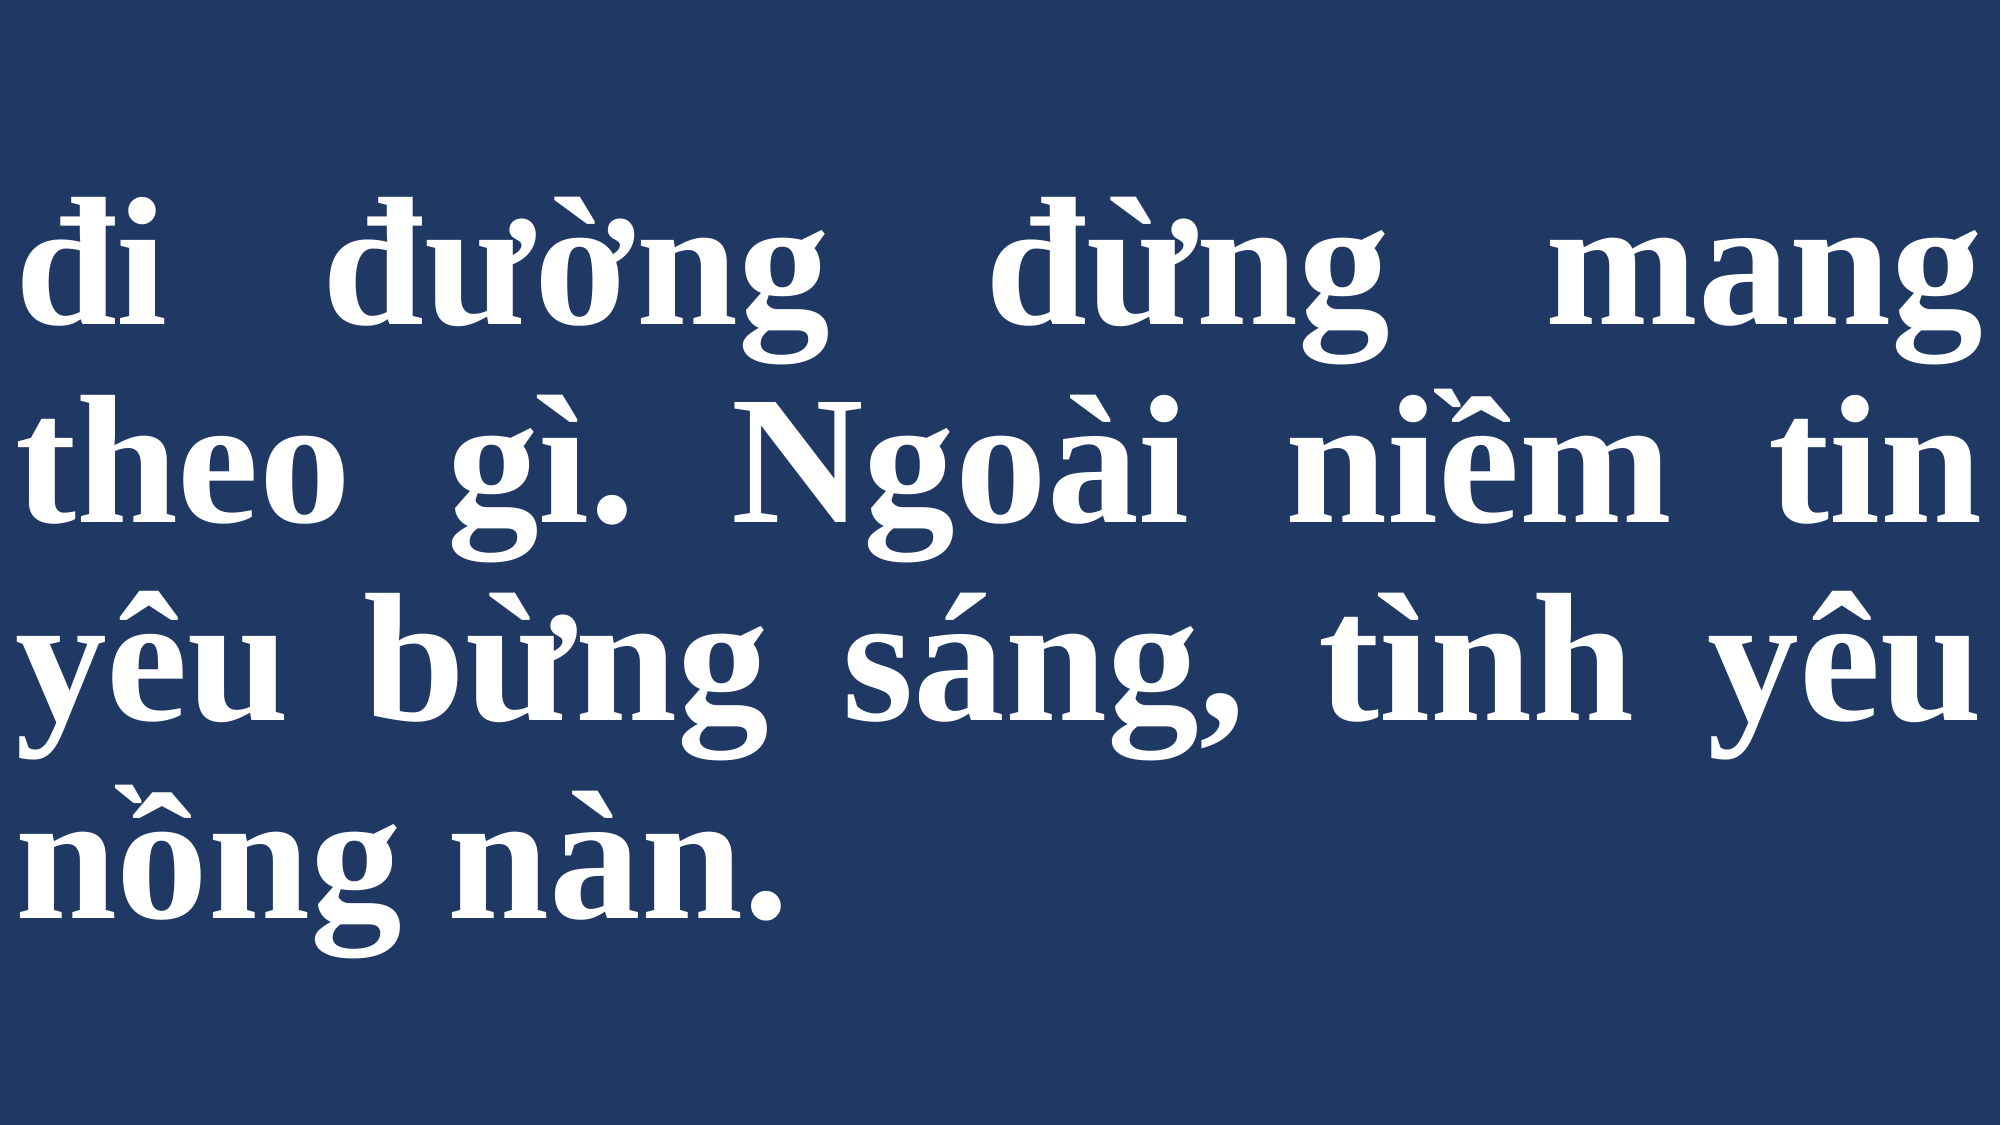

# đi đường đừng mang theo gì. Ngoài niềm tin yêu bừng sáng, tình yêu nồng nàn.